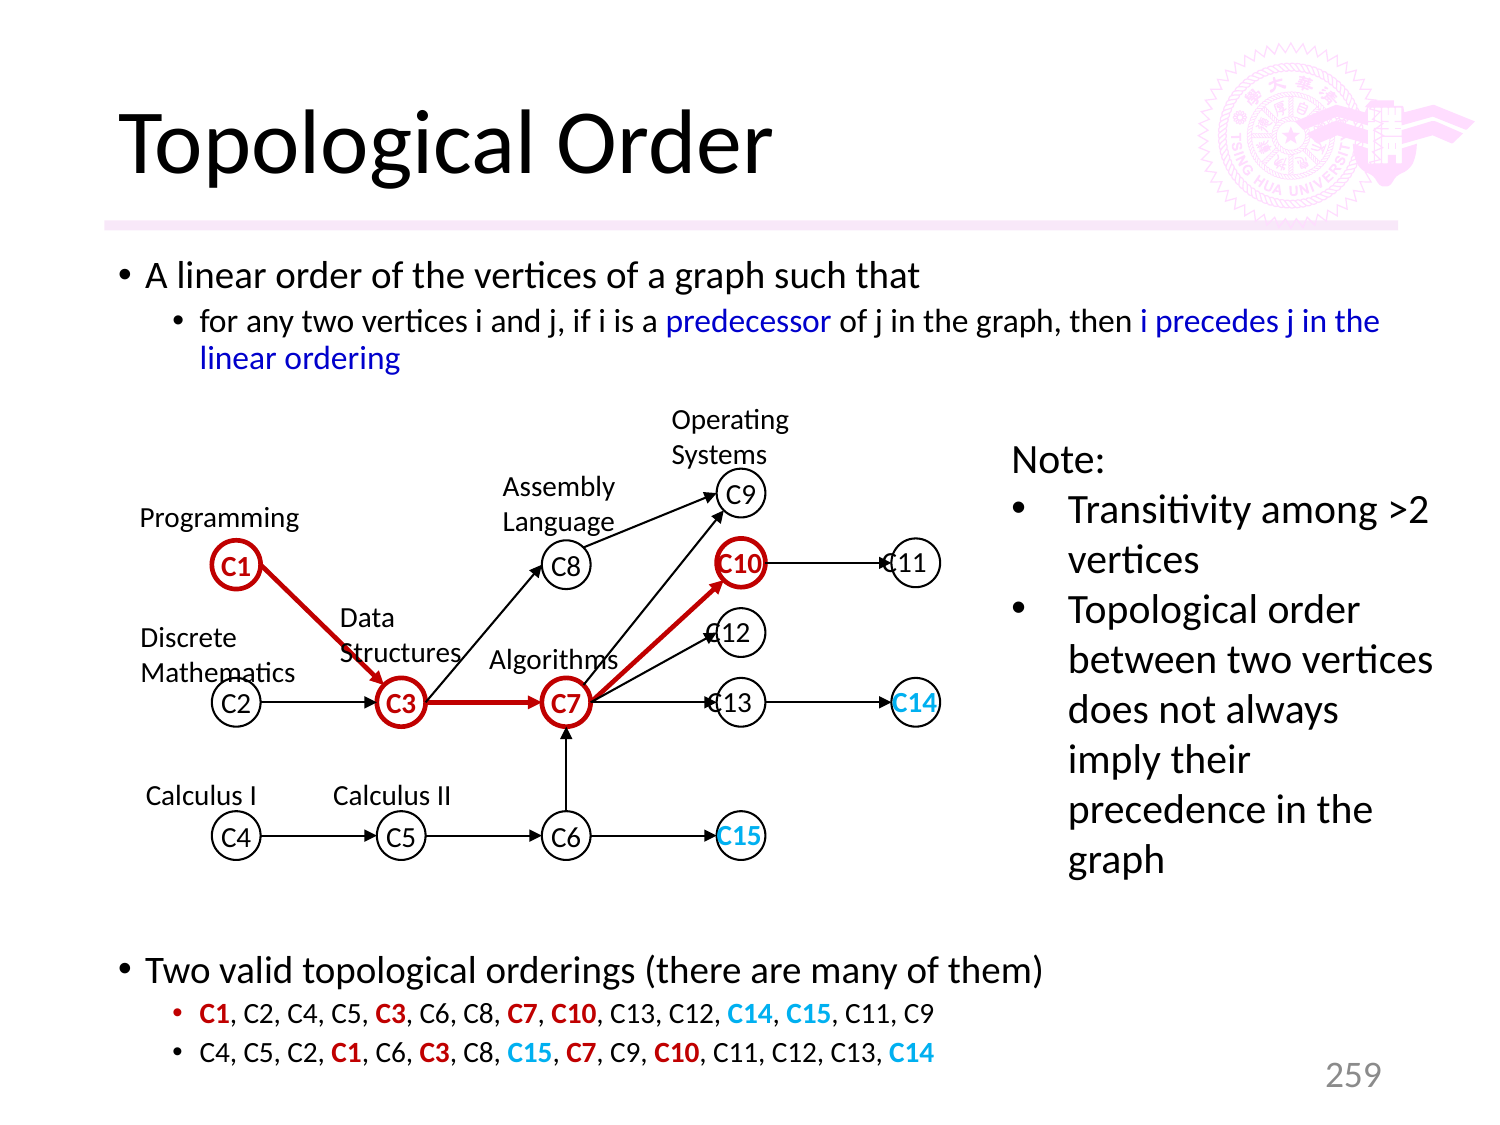

# Topological Order
A linear order of the vertices of a graph such that
for any two vertices i and j, if i is a predecessor of j in the graph, then i precedes j in the linear ordering

Two valid topological orderings (there are many of them)
C1, C2, C4, C5, C3, C6, C8, C7, C10, C13, C12, C14, C15, C11, C9
C4, C5, C2, C1, C6, C3, C8, C15, C7, C9, C10, C11, C12, C13, C14

Operating
Systems
Assembly
Language
C9
Programming
C11
C10

C1
C8
Data
Structures
C12

Discrete
Mathematics
Algorithms
C14
C13
C2
C3
C7

Calculus I
Calculus II
C15
C4
C5
C6

Note:
Transitivity among >2 vertices
Topological order between two vertices does not always imply their precedence in the graph

259